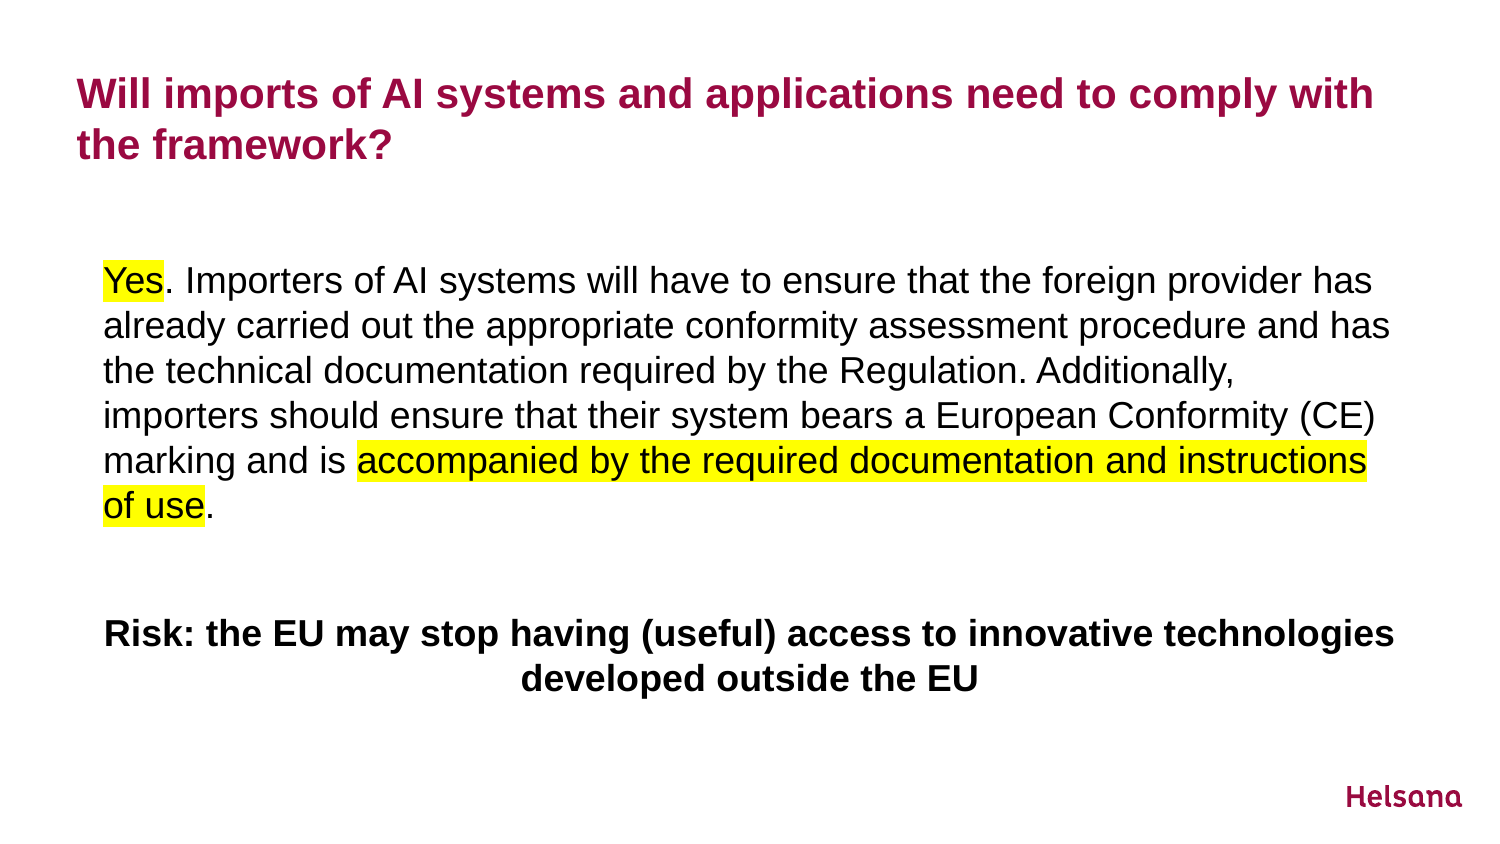

# Will imports of AI systems and applications need to comply with the framework?
Yes. Importers of AI systems will have to ensure that the foreign provider has already carried out the appropriate conformity assessment procedure and has the technical documentation required by the Regulation. Additionally, importers should ensure that their system bears a European Conformity (CE) marking and is accompanied by the required documentation and instructions of use.

Risk: the EU may stop having (useful) access to innovative technologies developed outside the EU